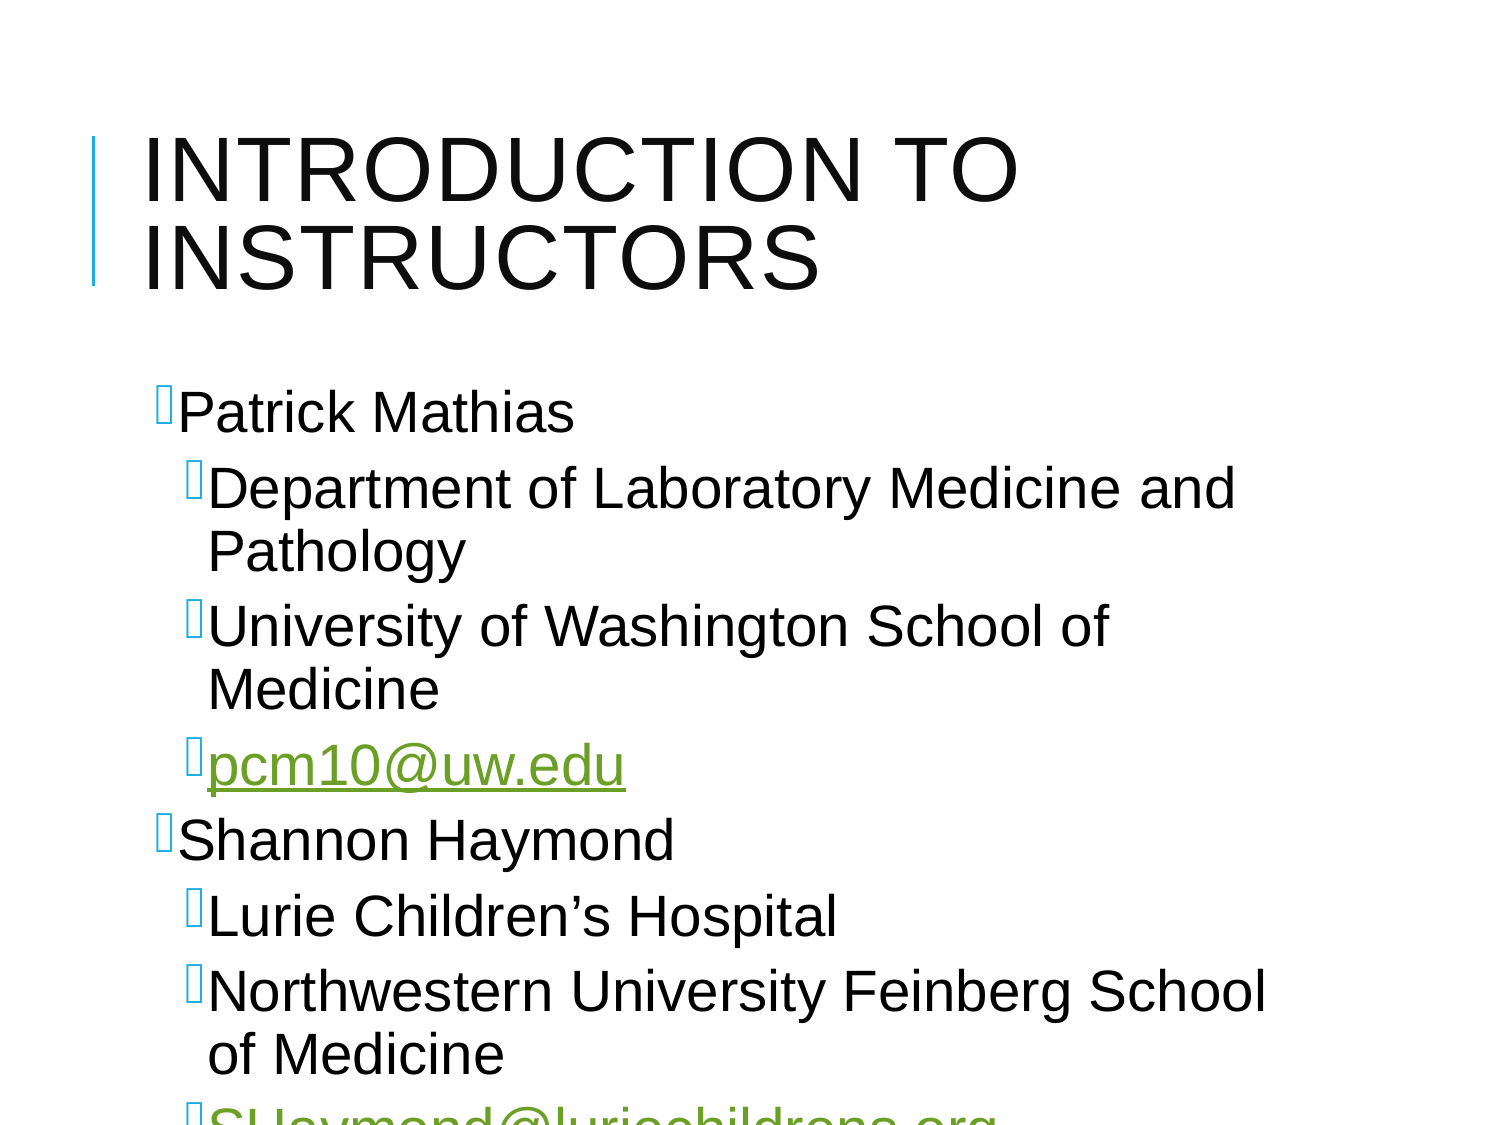

# Introduction to Instructors
Patrick Mathias
Department of Laboratory Medicine and Pathology
University of Washington School of Medicine
pcm10@uw.edu
Shannon Haymond
Lurie Children’s Hospital
Northwestern University Feinberg School of Medicine
SHaymond@luriechildrens.org